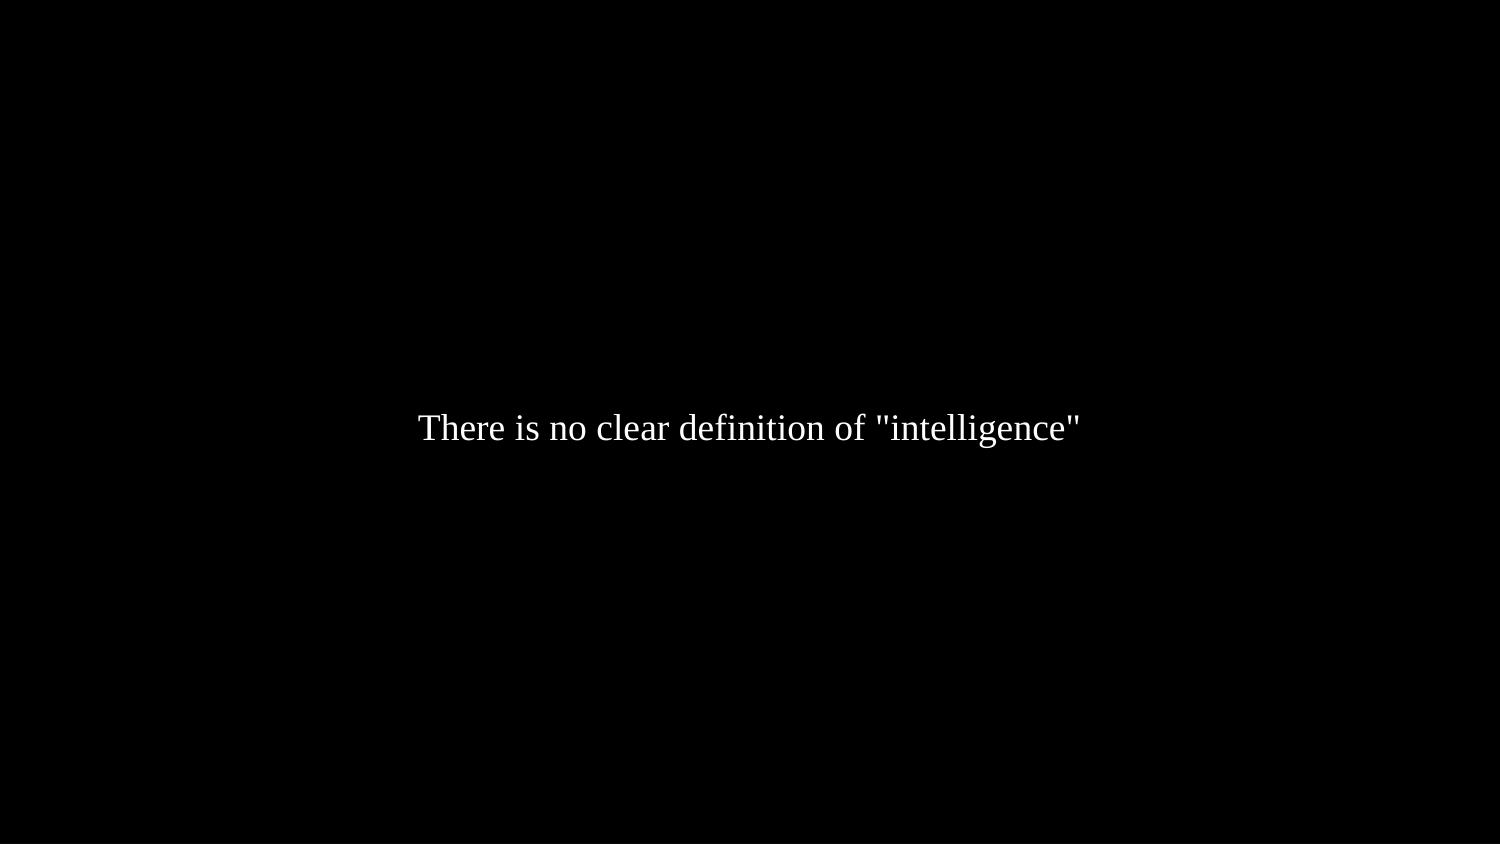

There is no clear definition of "intelligence"